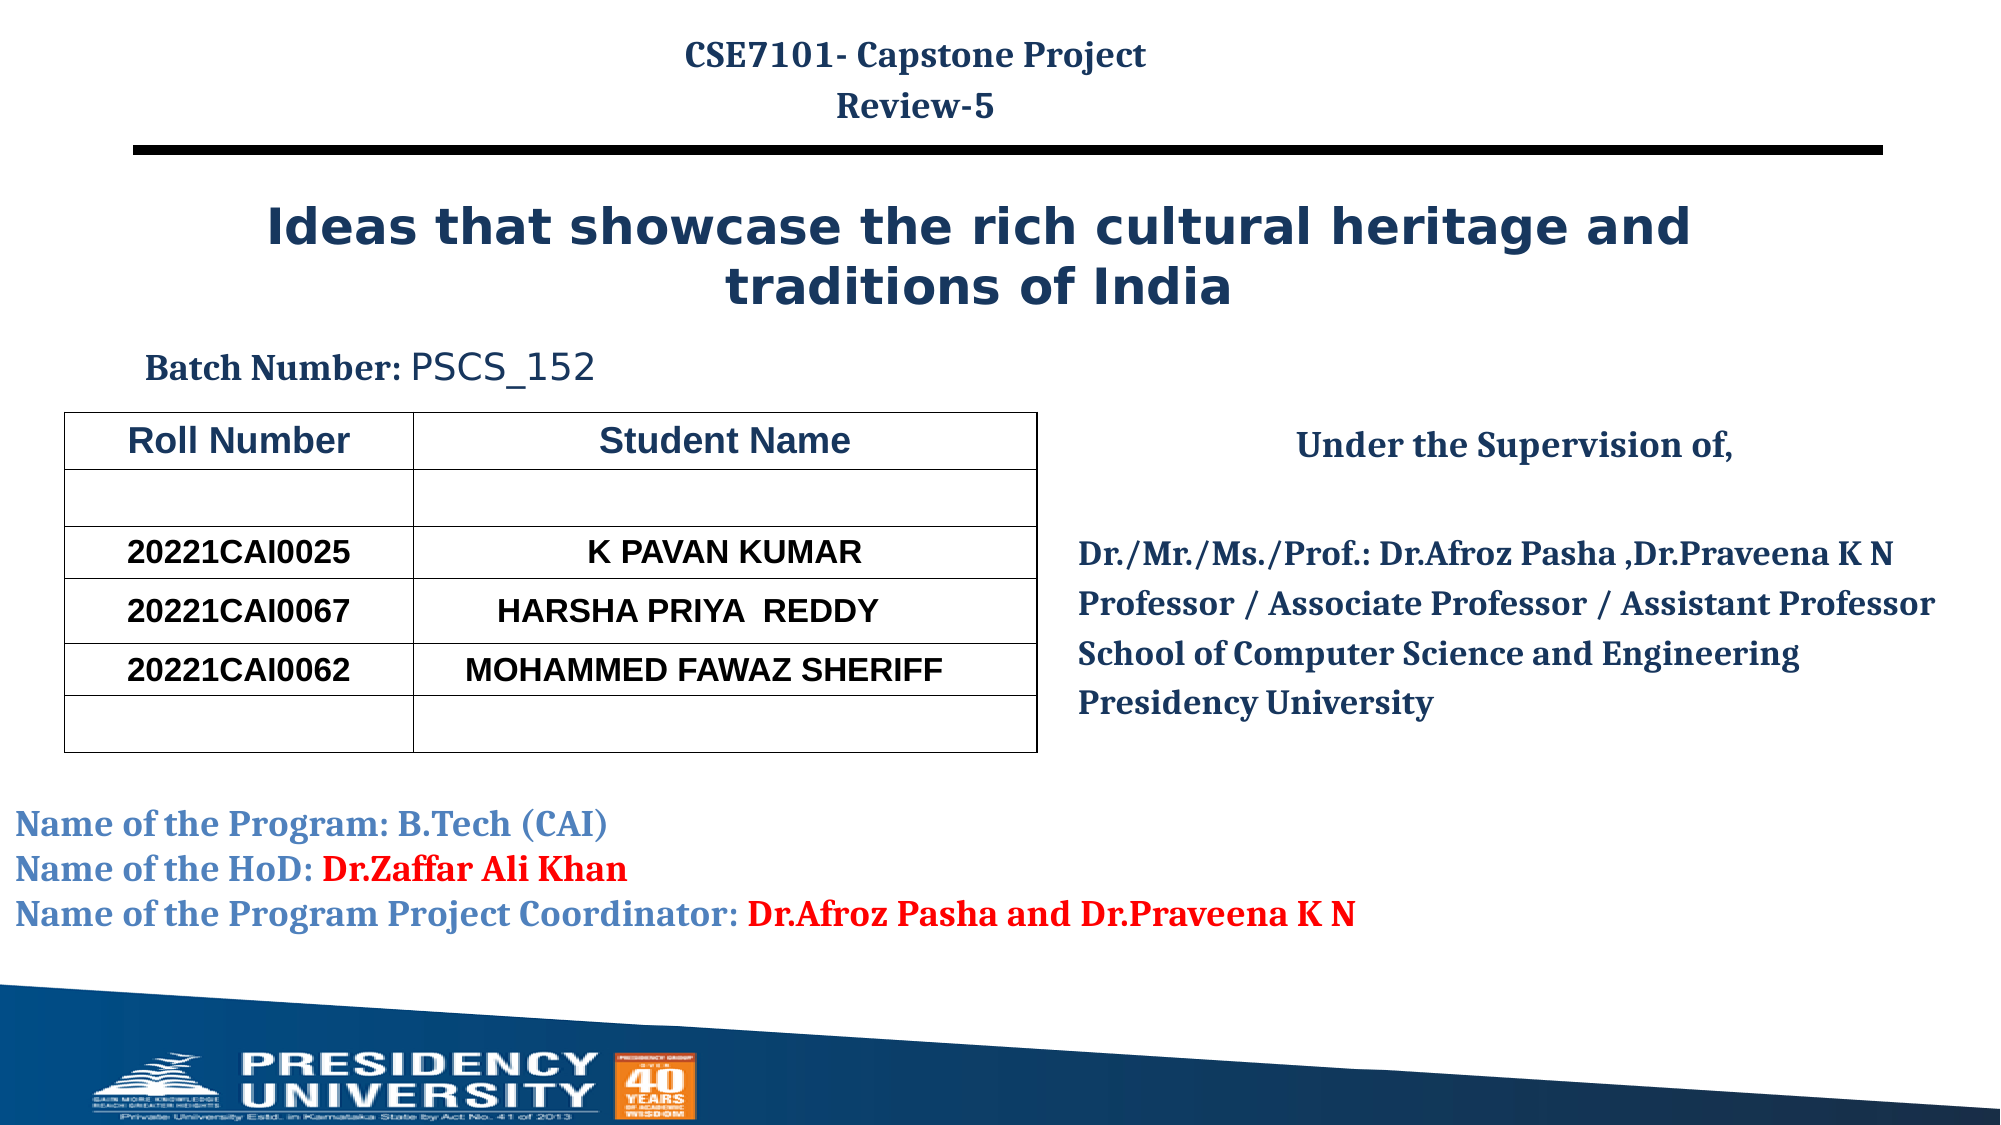

CSE7101- Capstone Project
Review-5
# Ideas that showcase the rich cultural heritage and traditions of India
Batch Number: PSCS_152
Under the Supervision of,

Dr./Mr./Ms./Prof.: Dr.Afroz Pasha ,Dr.Praveena K N
Professor / Associate Professor / Assistant Professor
School of Computer Science and Engineering
Presidency University

| Roll Number | Student Name |
| --- | --- |
|  |  |
| 20221CAI0025 | K PAVAN KUMAR |
| 20221CAI0067 | HARSHA PRIYA REDDY |
| 20221CAI0062 | MOHAMMED FAWAZ SHERIFF |
|  |  |
Name of the Program: B.Tech (CAI)
Name of the HoD: Dr.Zaffar Ali Khan
Name of the Program Project Coordinator: Dr.Afroz Pasha and Dr.Praveena K N